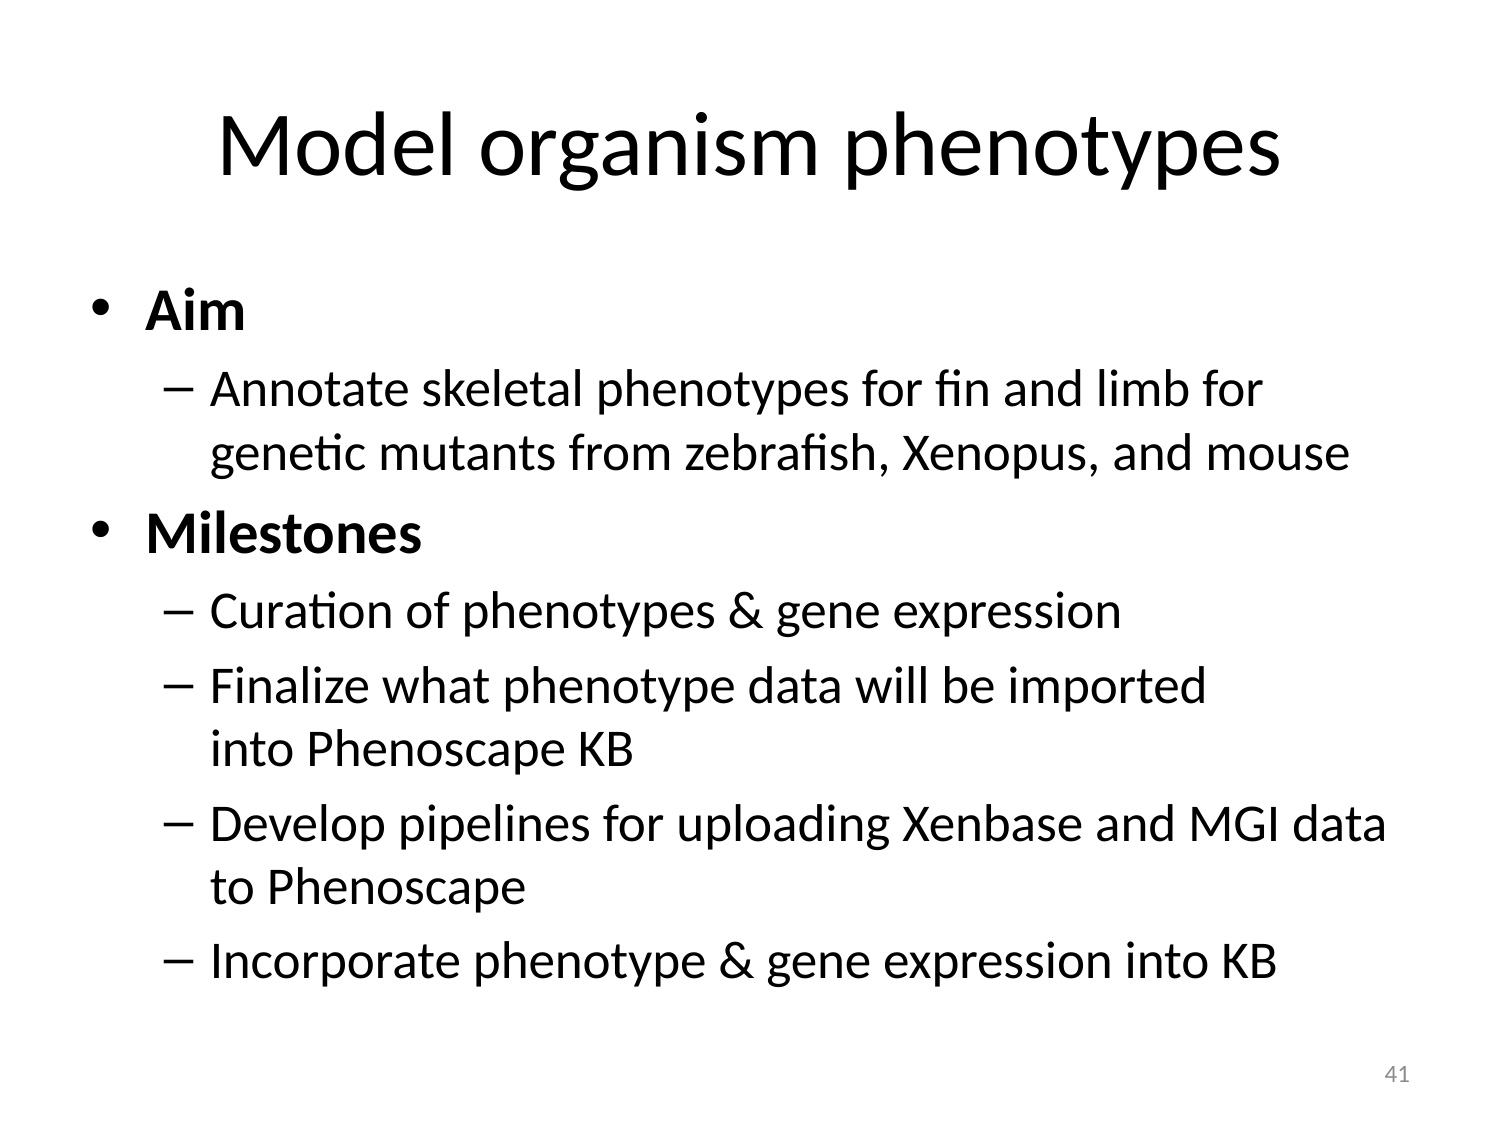

# Model organism phenotypes
Aim
Annotate skeletal phenotypes for fin and limb for genetic mutants from zebrafish, Xenopus, and mouse
Milestones
Curation of phenotypes & gene expression
Finalize what phenotype data will be imported into Phenoscape KB
Develop pipelines for uploading Xenbase and MGI data to Phenoscape
Incorporate phenotype & gene expression into KB
41